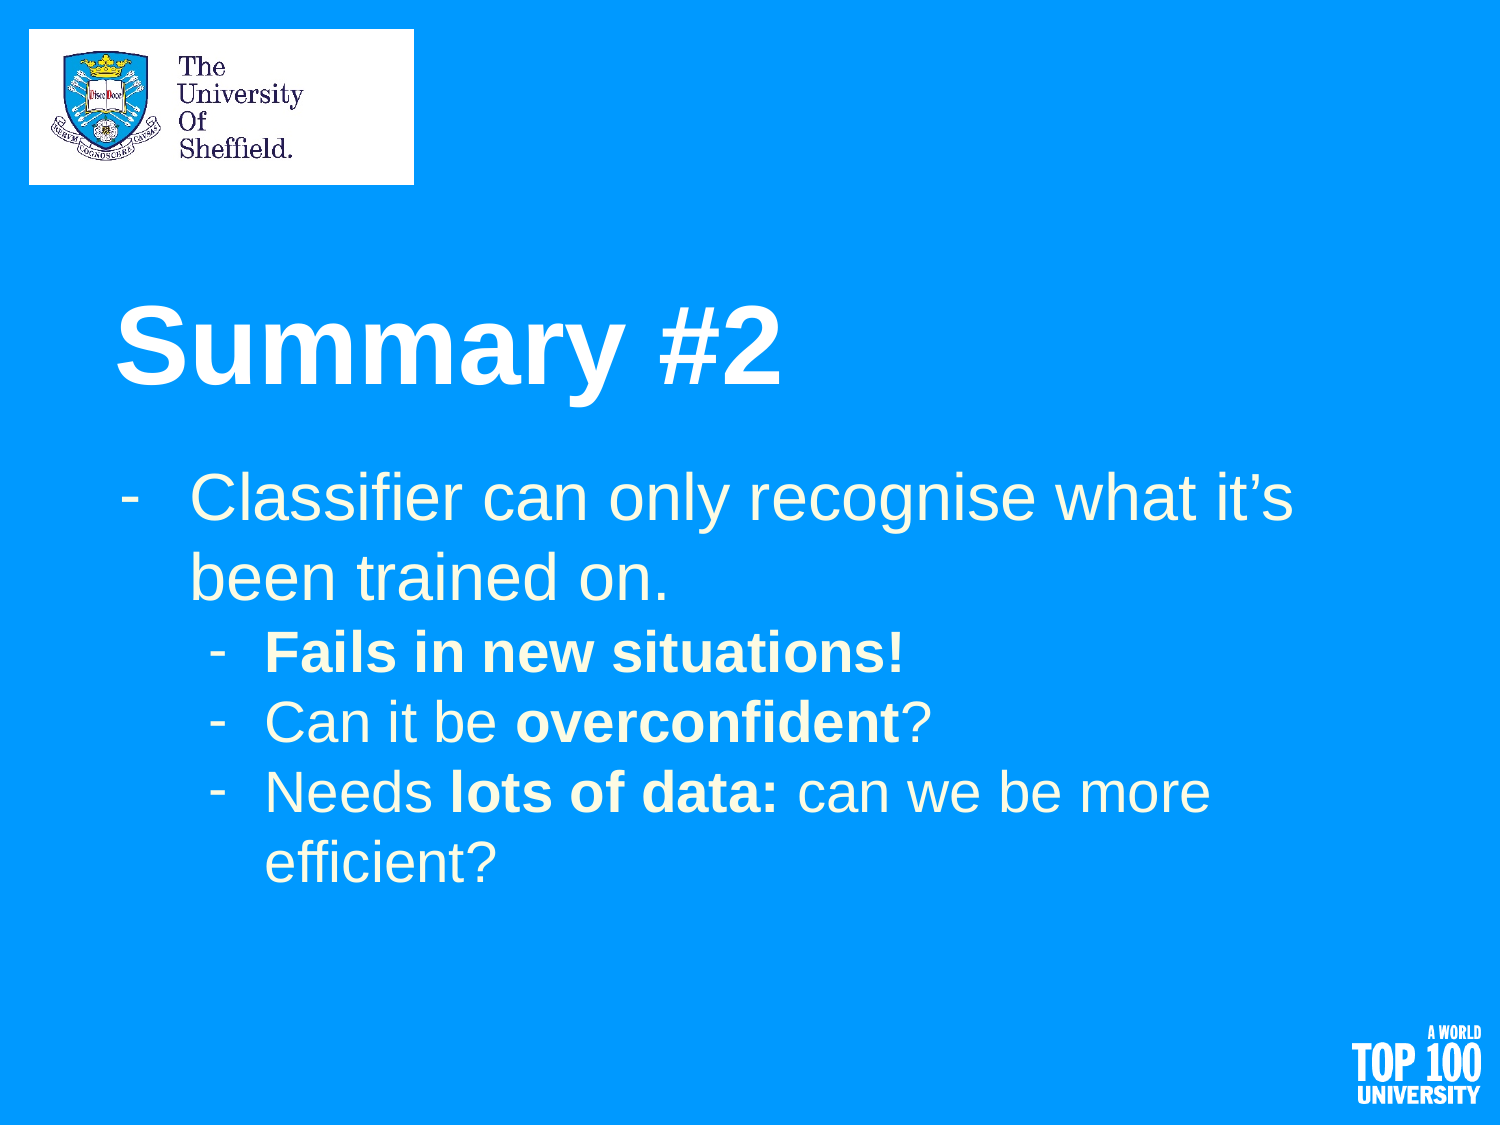

# Summary #2
Classifier can only recognise what it’s been trained on.
Fails in new situations!
Can it be overconfident?
Needs lots of data: can we be more efficient?